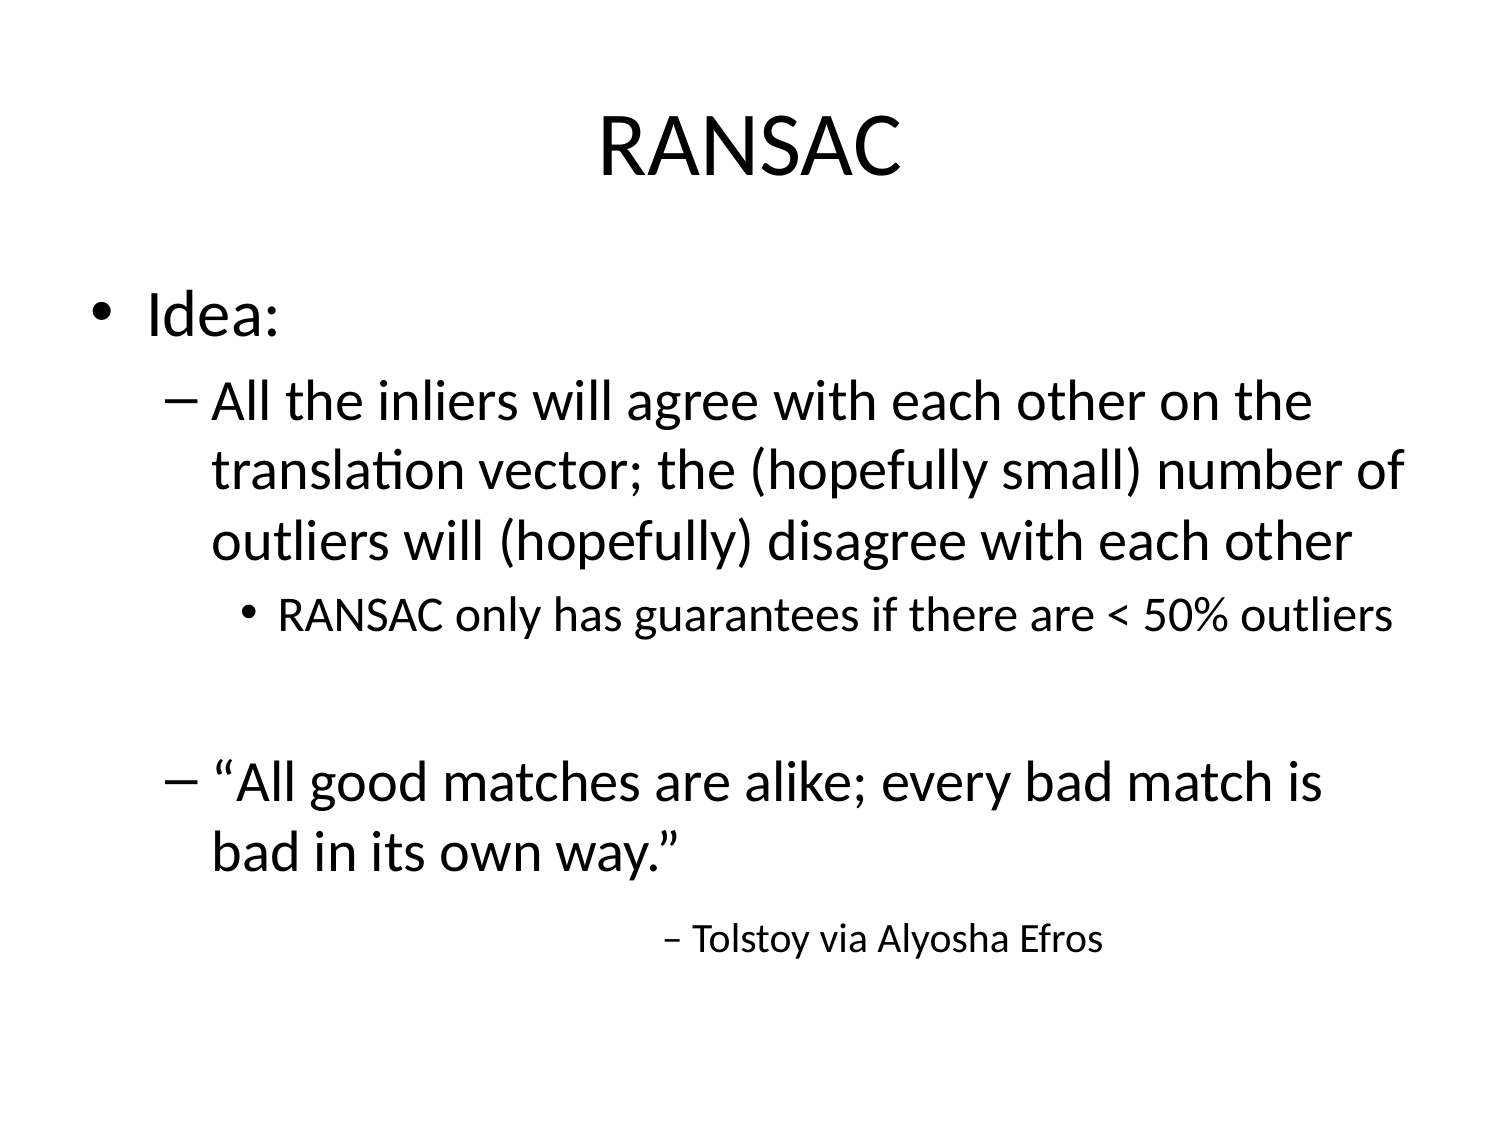

# RANSAC
Idea:
All the inliers will agree with each other on the translation vector; the (hopefully small) number of outliers will (hopefully) disagree with each other
RANSAC only has guarantees if there are < 50% outliers

“All good matches are alike; every bad match is bad in its own way.”
				– Tolstoy via Alyosha Efros